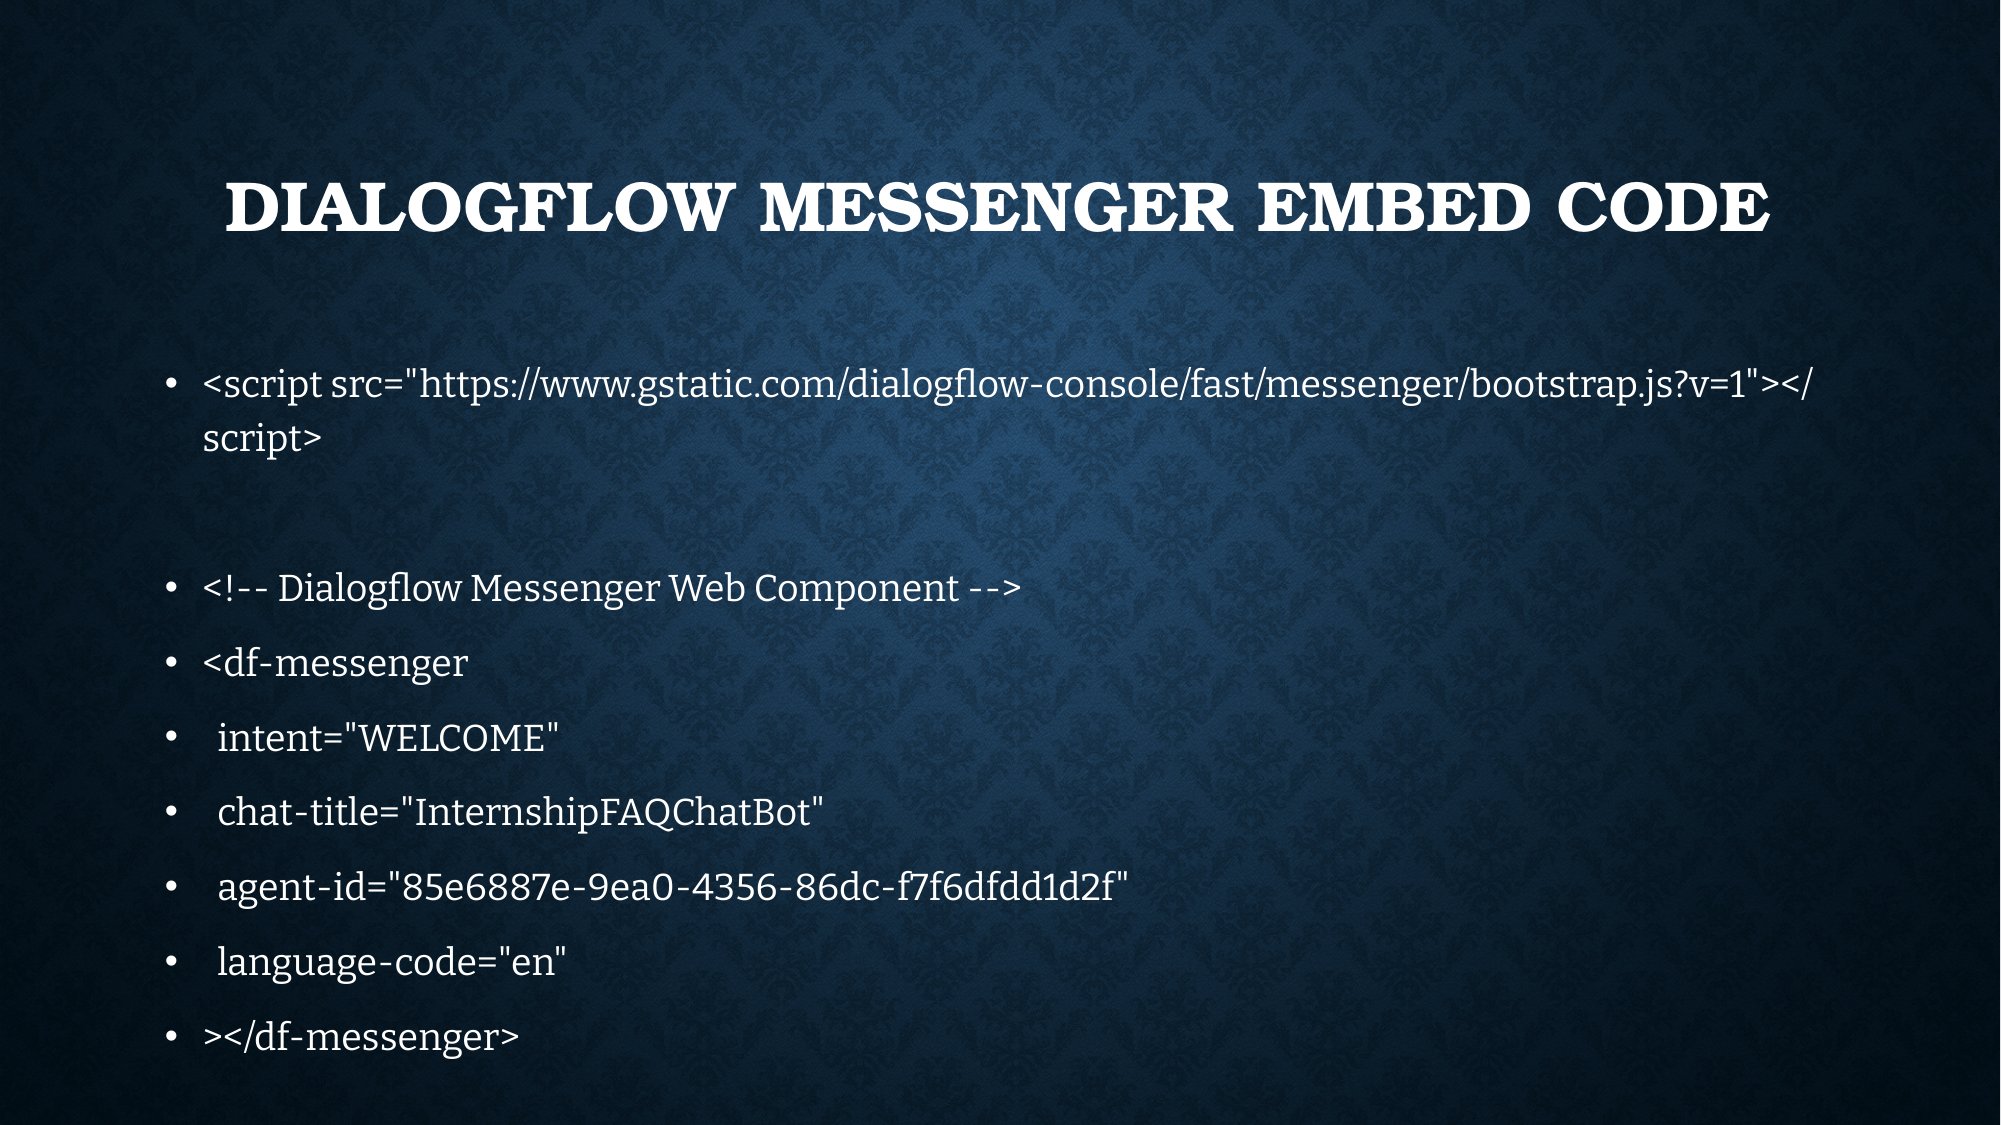

# Dialogflow Messenger embed code
<script src="https://www.gstatic.com/dialogflow-console/fast/messenger/bootstrap.js?v=1"></script>

<!-- Dialogflow Messenger Web Component -->
<df-messenger
  intent="WELCOME"
  chat-title="InternshipFAQChatBot"
  agent-id="85e6887e-9ea0-4356-86dc-f7f6dfdd1d2f"
  language-code="en"
></df-messenger>